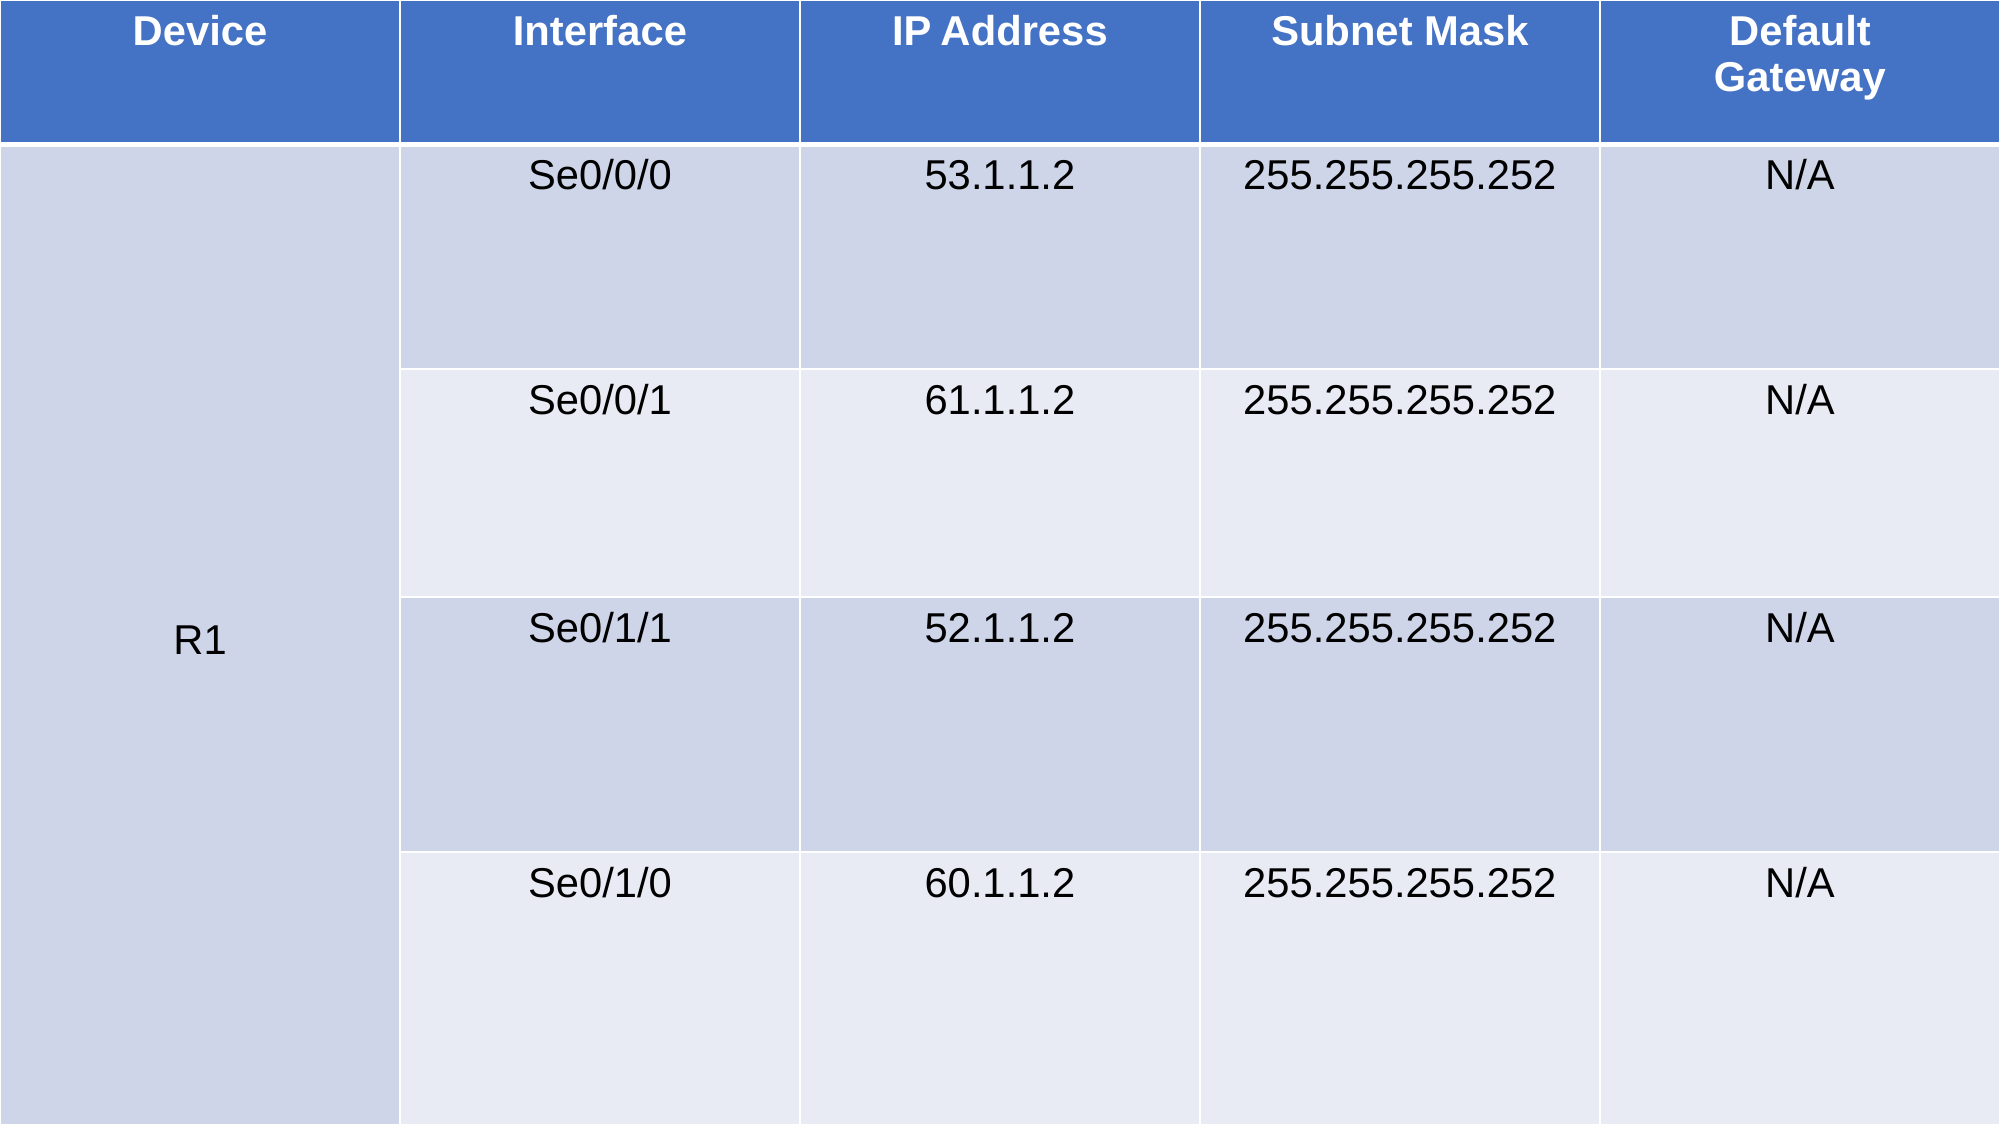

| Device | Interface | IP Address | Subnet Mask | Default Gateway |
| --- | --- | --- | --- | --- |
| R1 | Se0/0/0 | 53.1.1.2 | 255.255.255.252 | N/A |
|  | Se0/0/1 | 61.1.1.2 | 255.255.255.252 | N/A |
|  | Se0/1/1 | 52.1.1.2 | 255.255.255.252 | N/A |
|  | Se0/1/0 | 60.1.1.2 | 255.255.255.252 | N/A |
#